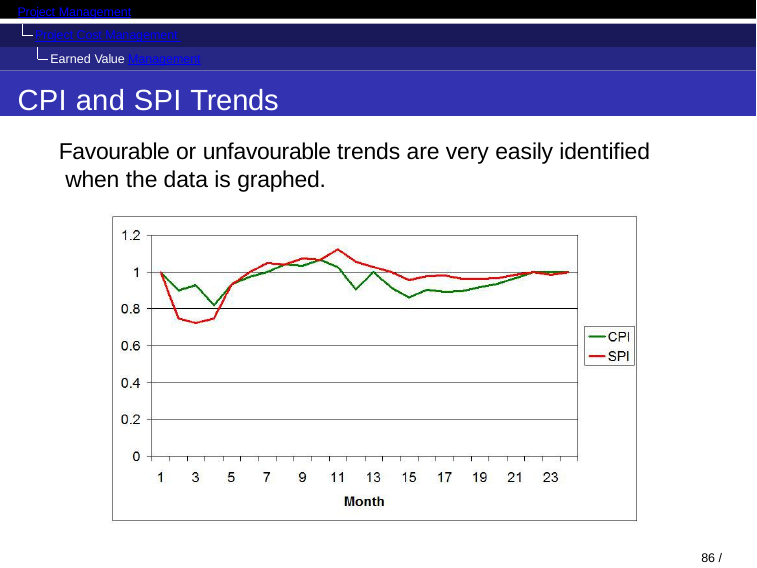

Project Management
Project Cost Management  Earned Value Management

CPI and SPI Trends
Favourable or unfavourable trends are very easily identified  when the data is graphed.

86 / 128